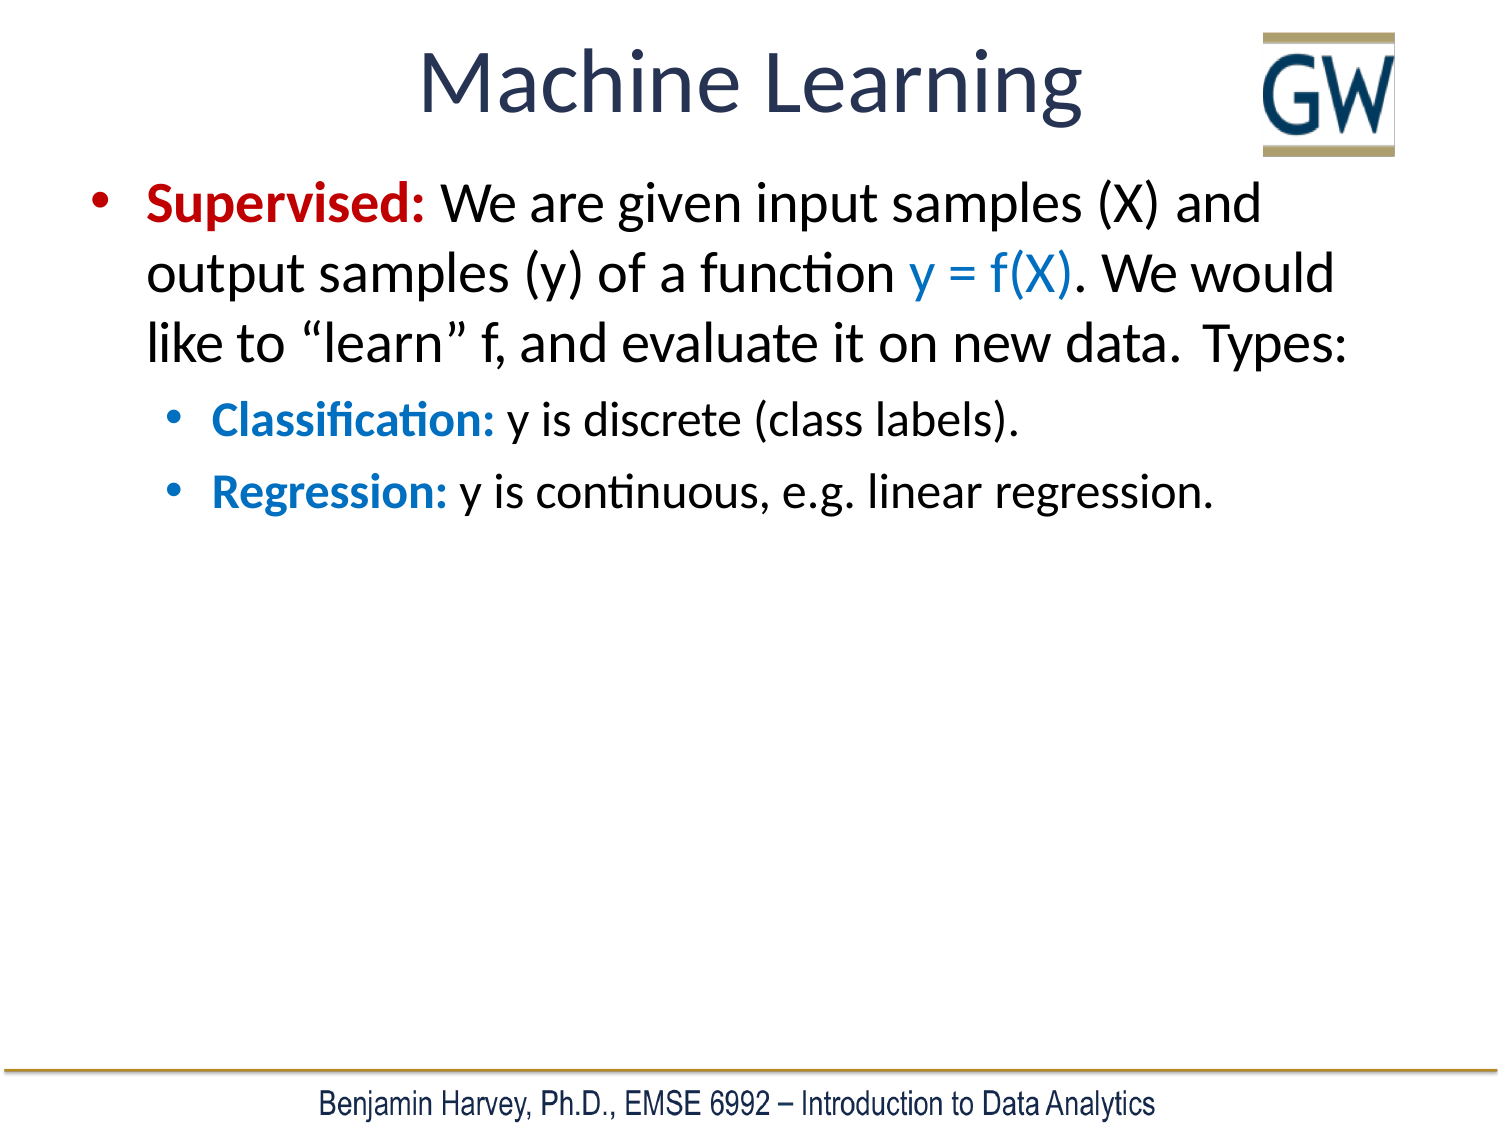

# Machine Learning
Supervised: We are given input samples (X) and  output samples (y) of a function y = f(X). We would  like to “learn” f, and evaluate it on new data. Types:
Classification: y is discrete (class labels).
Regression: y is continuous, e.g. linear regression.